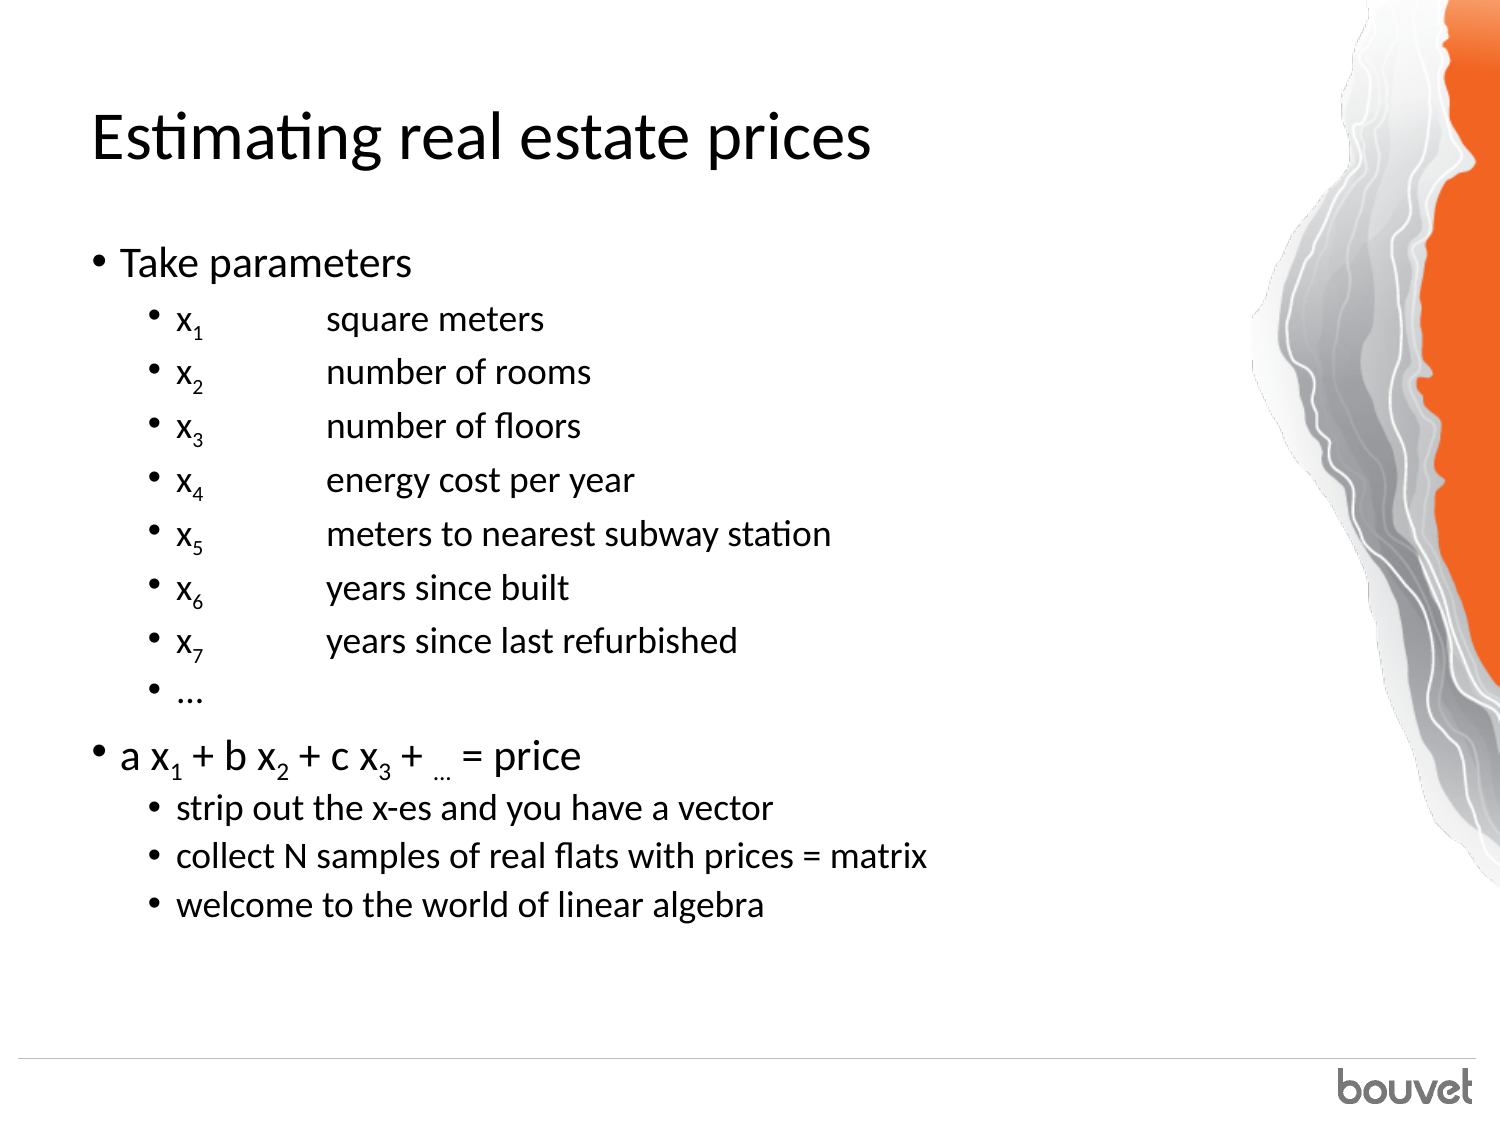

# Estimating real estate prices
Take parameters
x1 	square meters
x2	number of rooms
x3	number of floors
x4	energy cost per year
x5	meters to nearest subway station
x6	years since built
x7	years since last refurbished
...
a x1 + b x2 + c x3 + ... = price
strip out the x-es and you have a vector
collect N samples of real flats with prices = matrix
welcome to the world of linear algebra